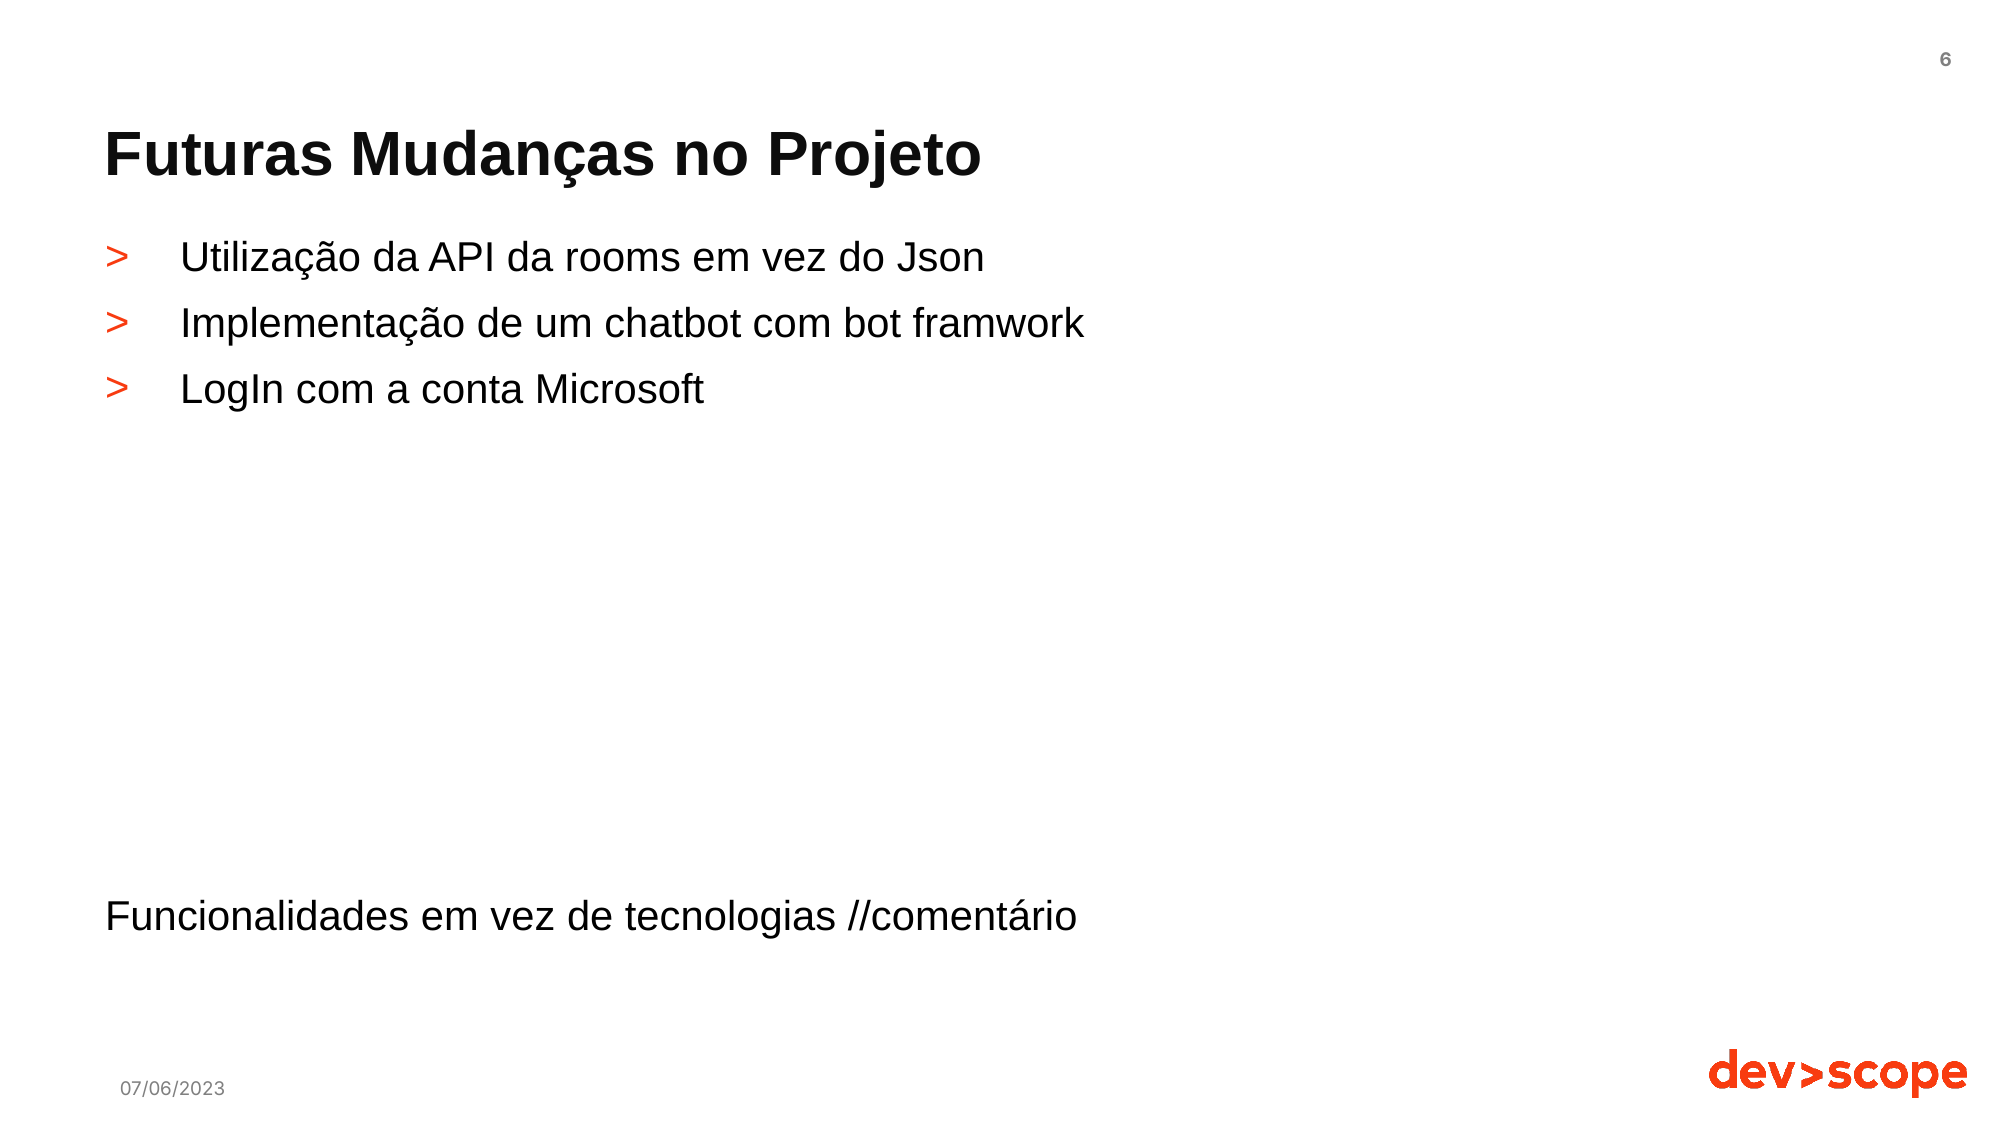

# Futuras Mudanças no Projeto
6
Utilização da API da rooms em vez do Json
Implementação de um chatbot com bot framwork
LogIn com a conta Microsoft

Funcionalidades em vez de tecnologias //comentário

07/06/2023